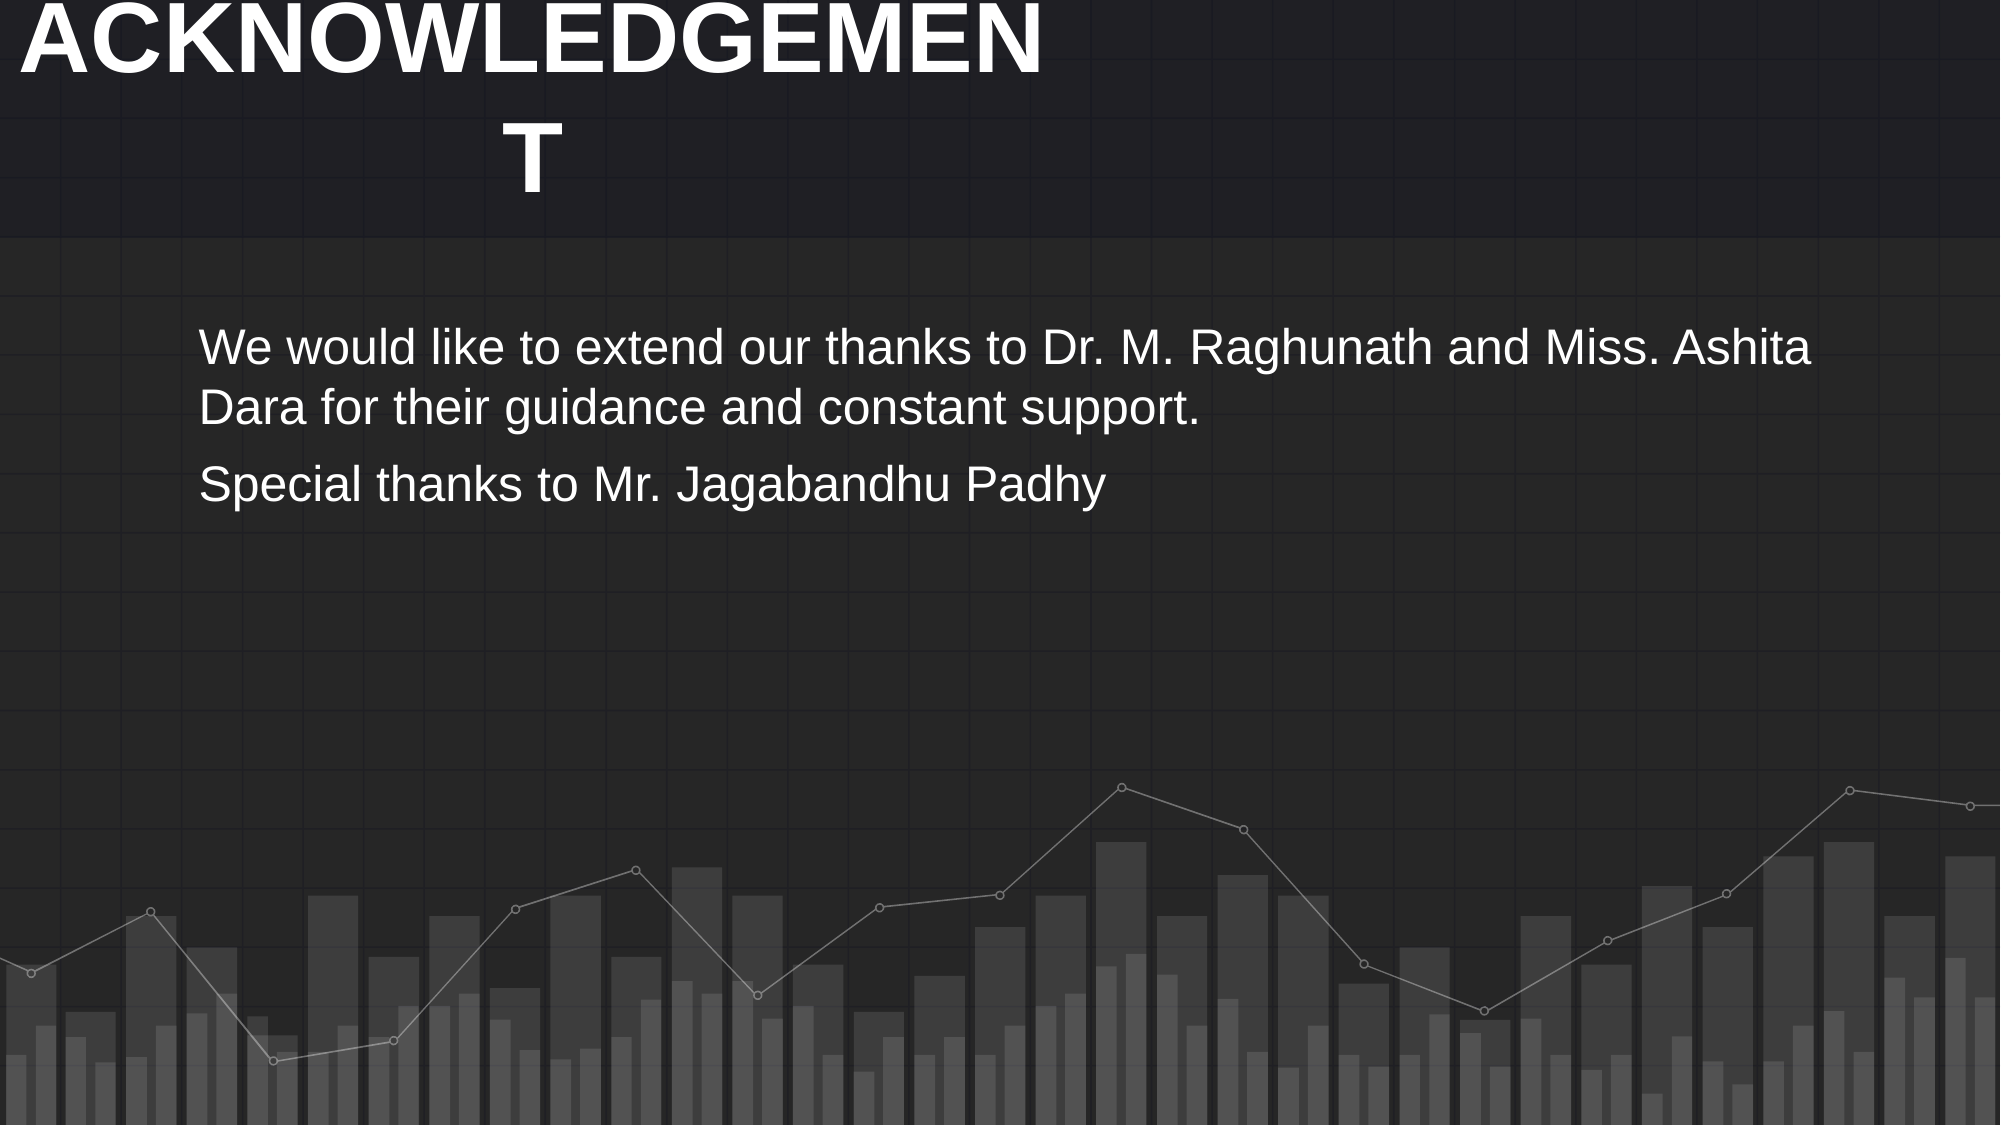

# ACKNOWLEDGEMENT
We would like to extend our thanks to Dr. M. Raghunath and Miss. Ashita Dara for their guidance and constant support.
Special thanks to Mr. Jagabandhu Padhy